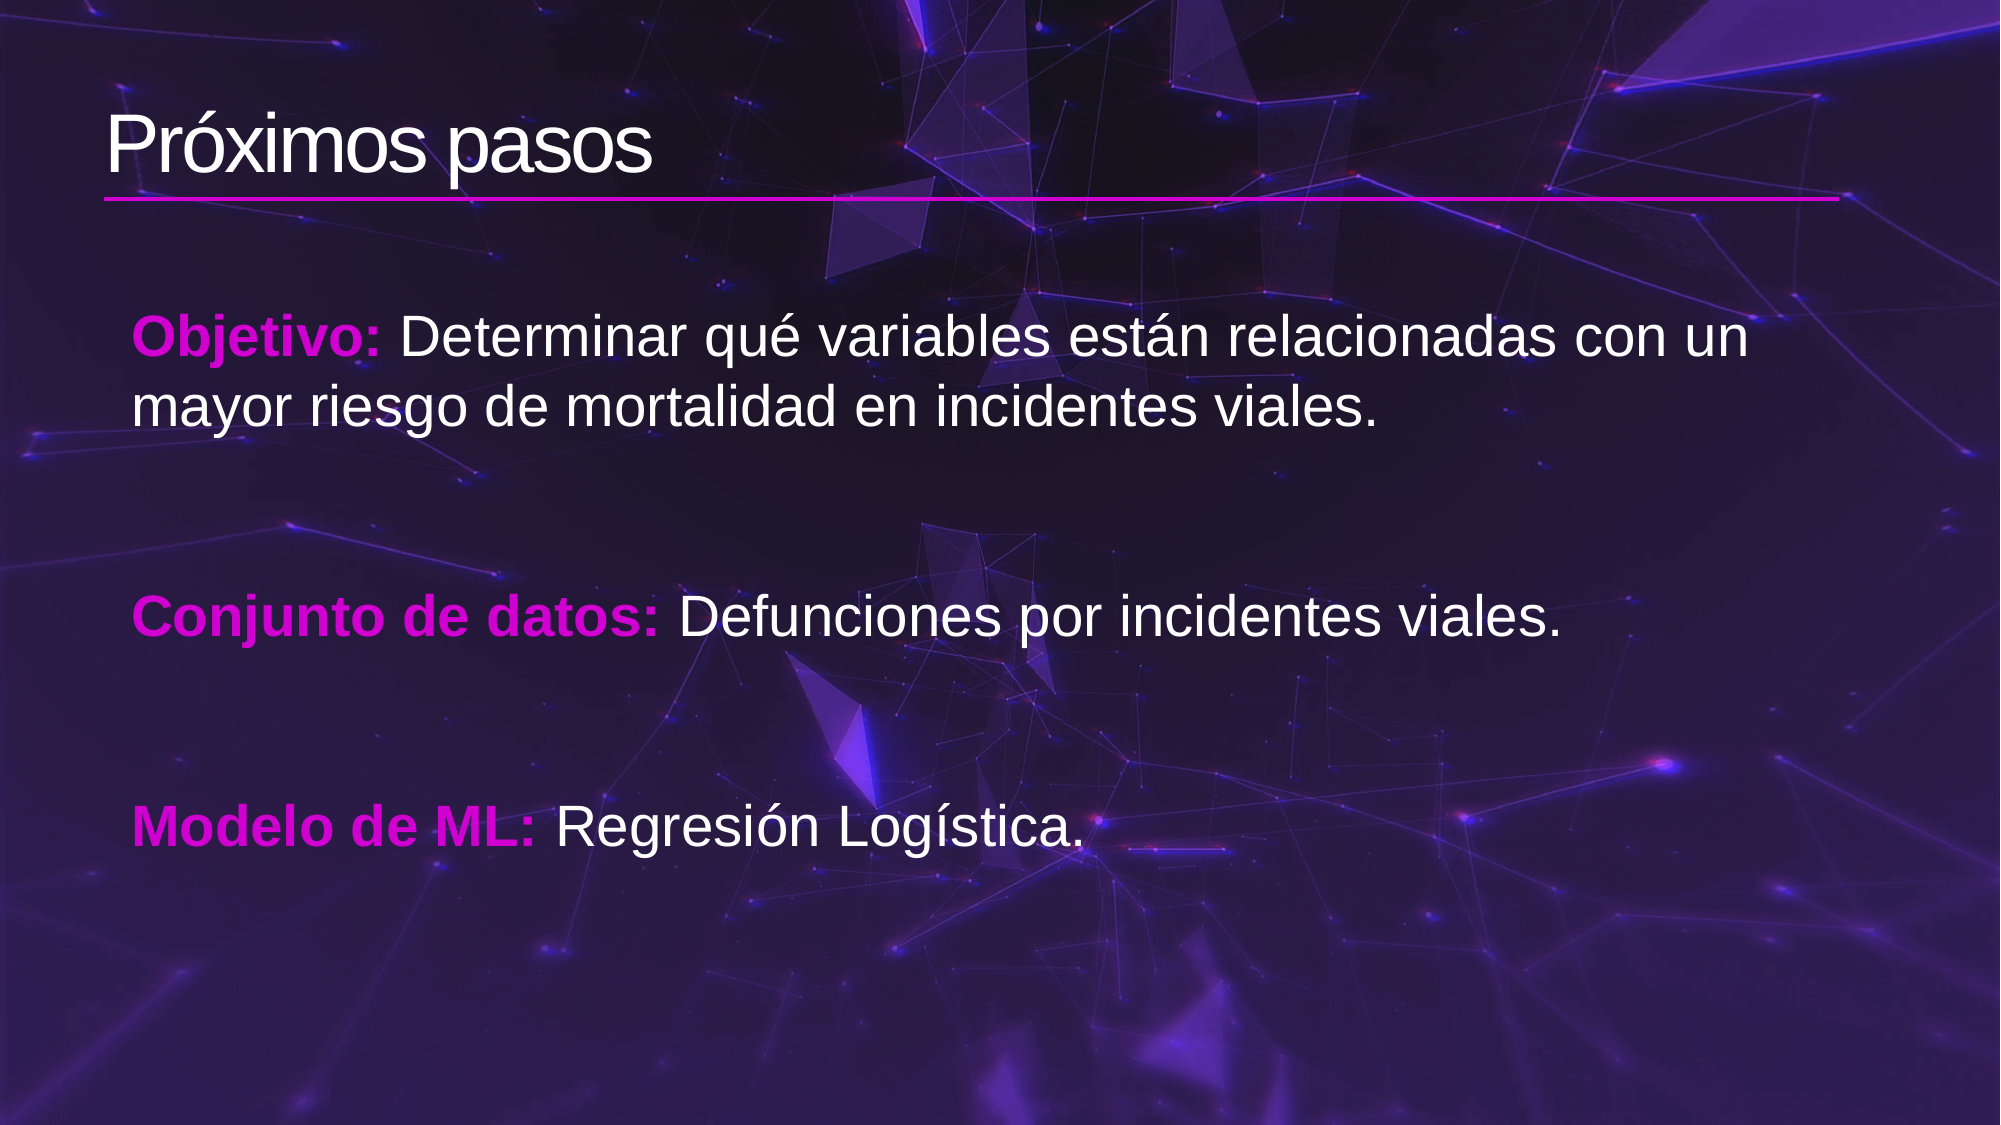

# Próximos pasos
Objetivo: Determinar qué variables están relacionadas con un mayor riesgo de mortalidad en incidentes viales.

Conjunto de datos: Defunciones por incidentes viales.

Modelo de ML: Regresión Logística.